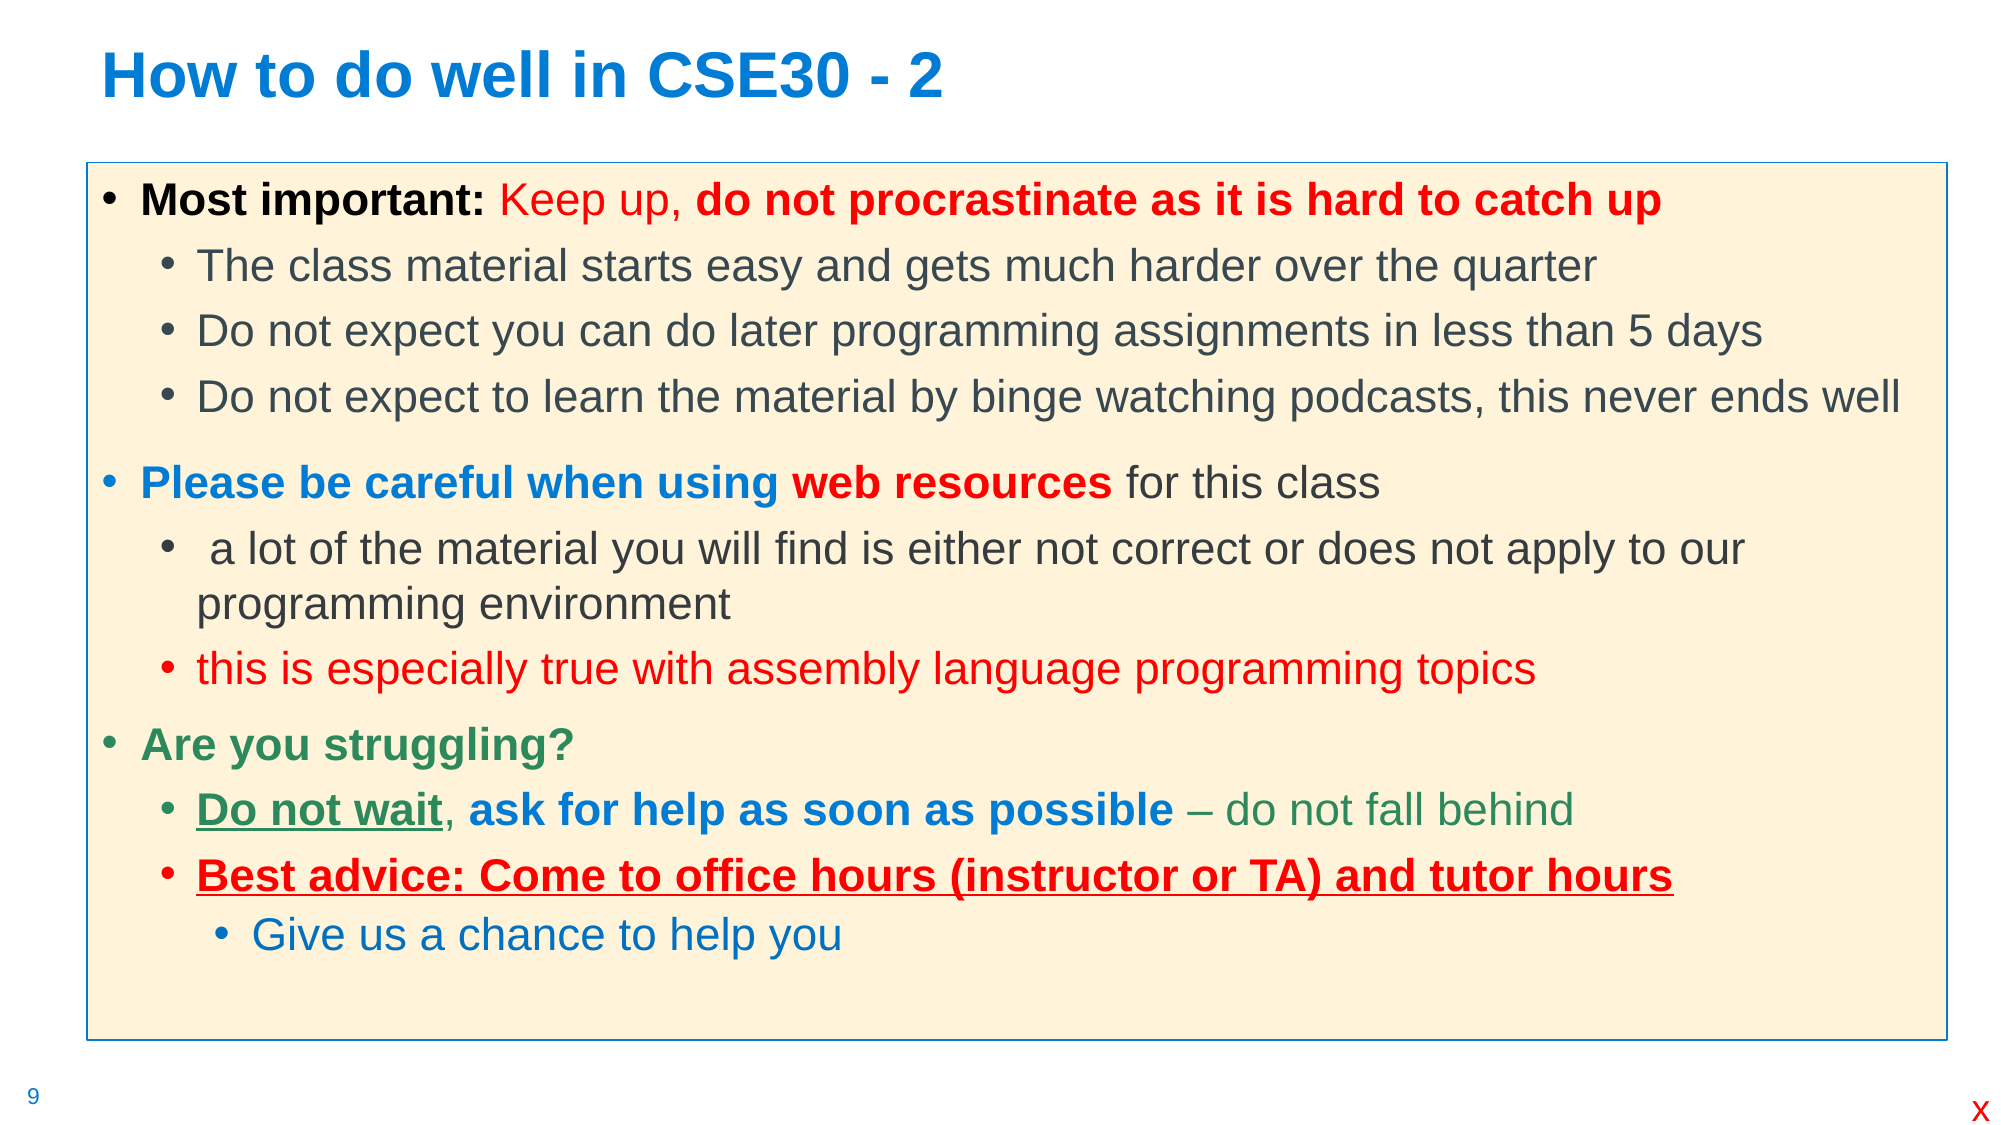

# How to do well in CSE30 - 2
Most important: Keep up, do not procrastinate as it is hard to catch up
The class material starts easy and gets much harder over the quarter
Do not expect you can do later programming assignments in less than 5 days
Do not expect to learn the material by binge watching podcasts, this never ends well
Please be careful when using web resources for this class
 a lot of the material you will find is either not correct or does not apply to our programming environment
this is especially true with assembly language programming topics
Are you struggling?
Do not wait, ask for help as soon as possible – do not fall behind
Best advice: Come to office hours (instructor or TA) and tutor hours
Give us a chance to help you
x